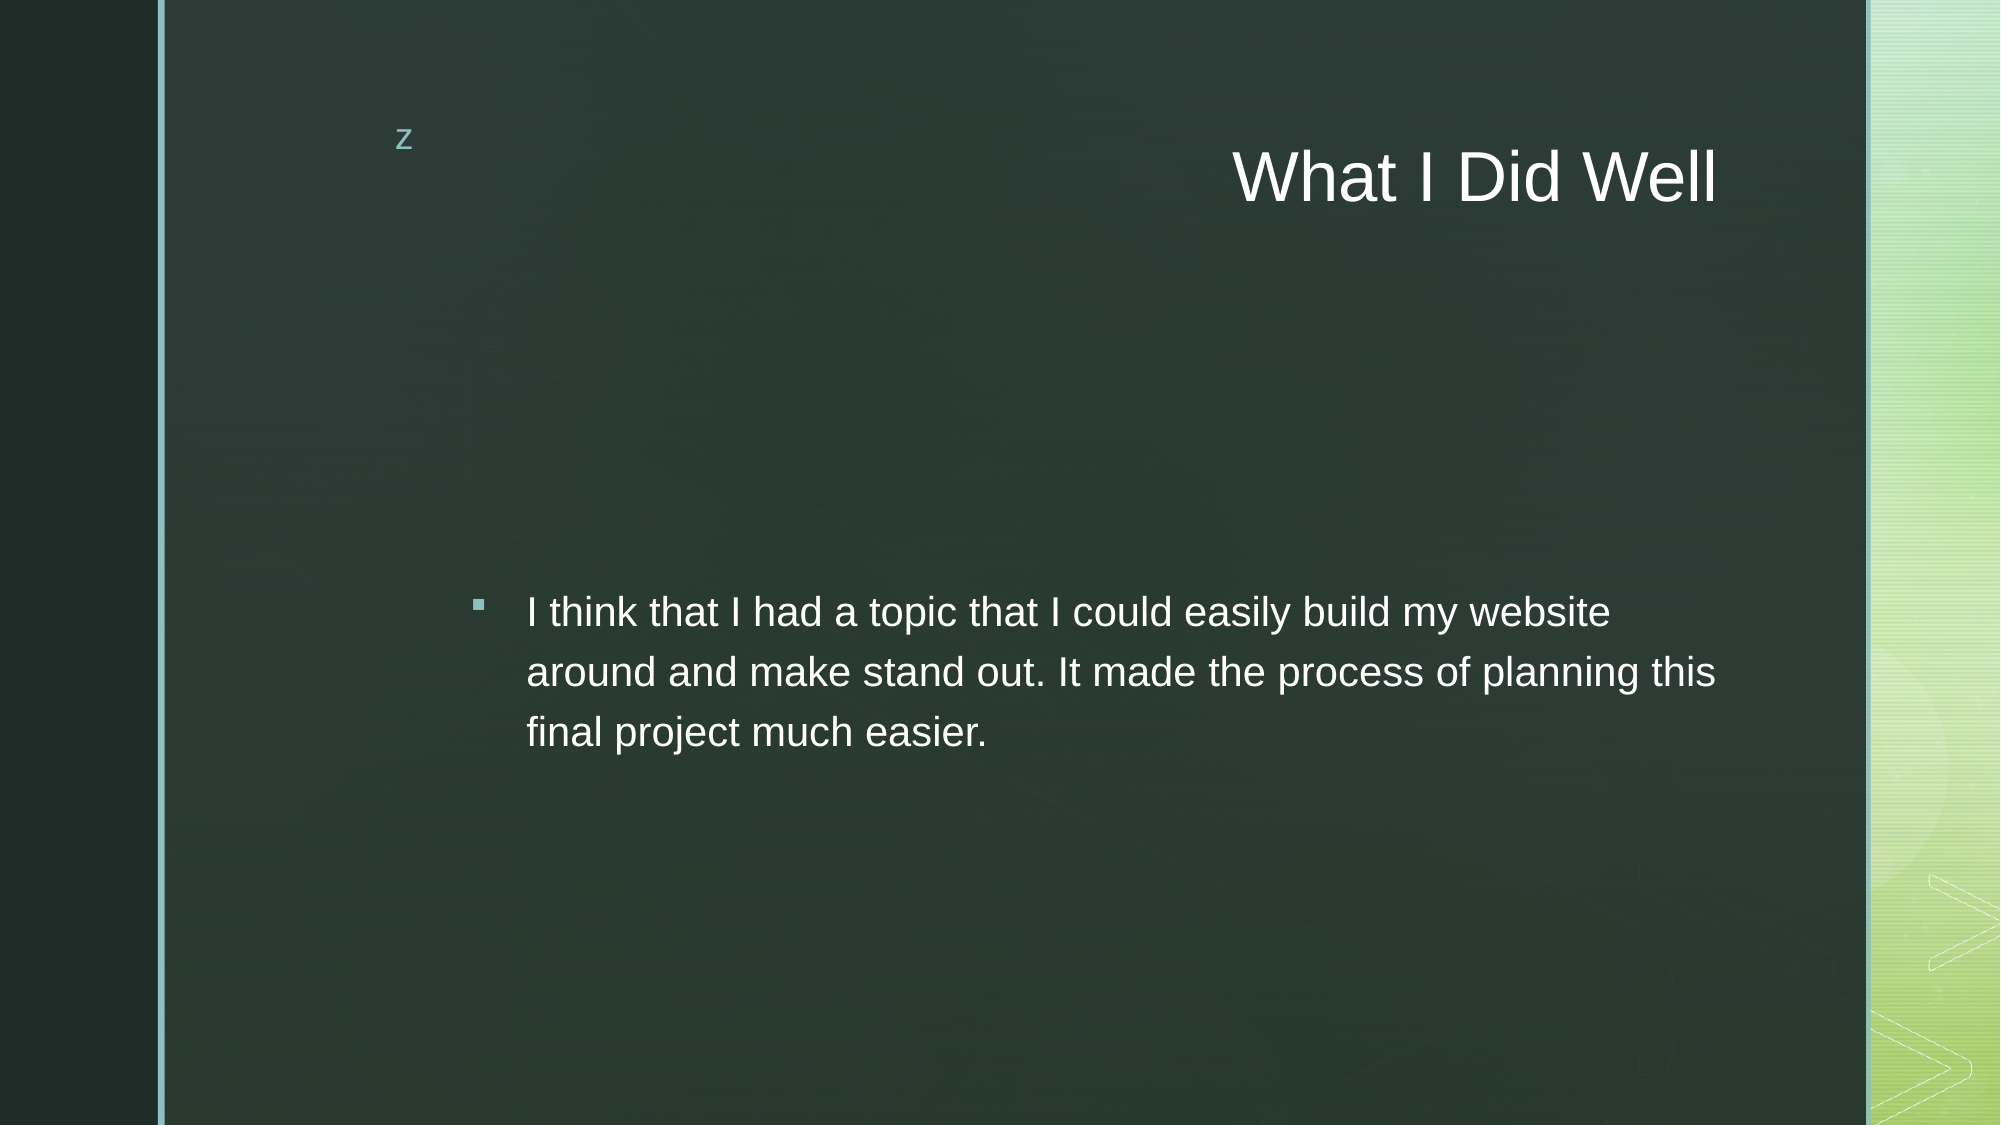

# What I Did Well
I think that I had a topic that I could easily build my website around and make stand out. It made the process of planning this final project much easier.